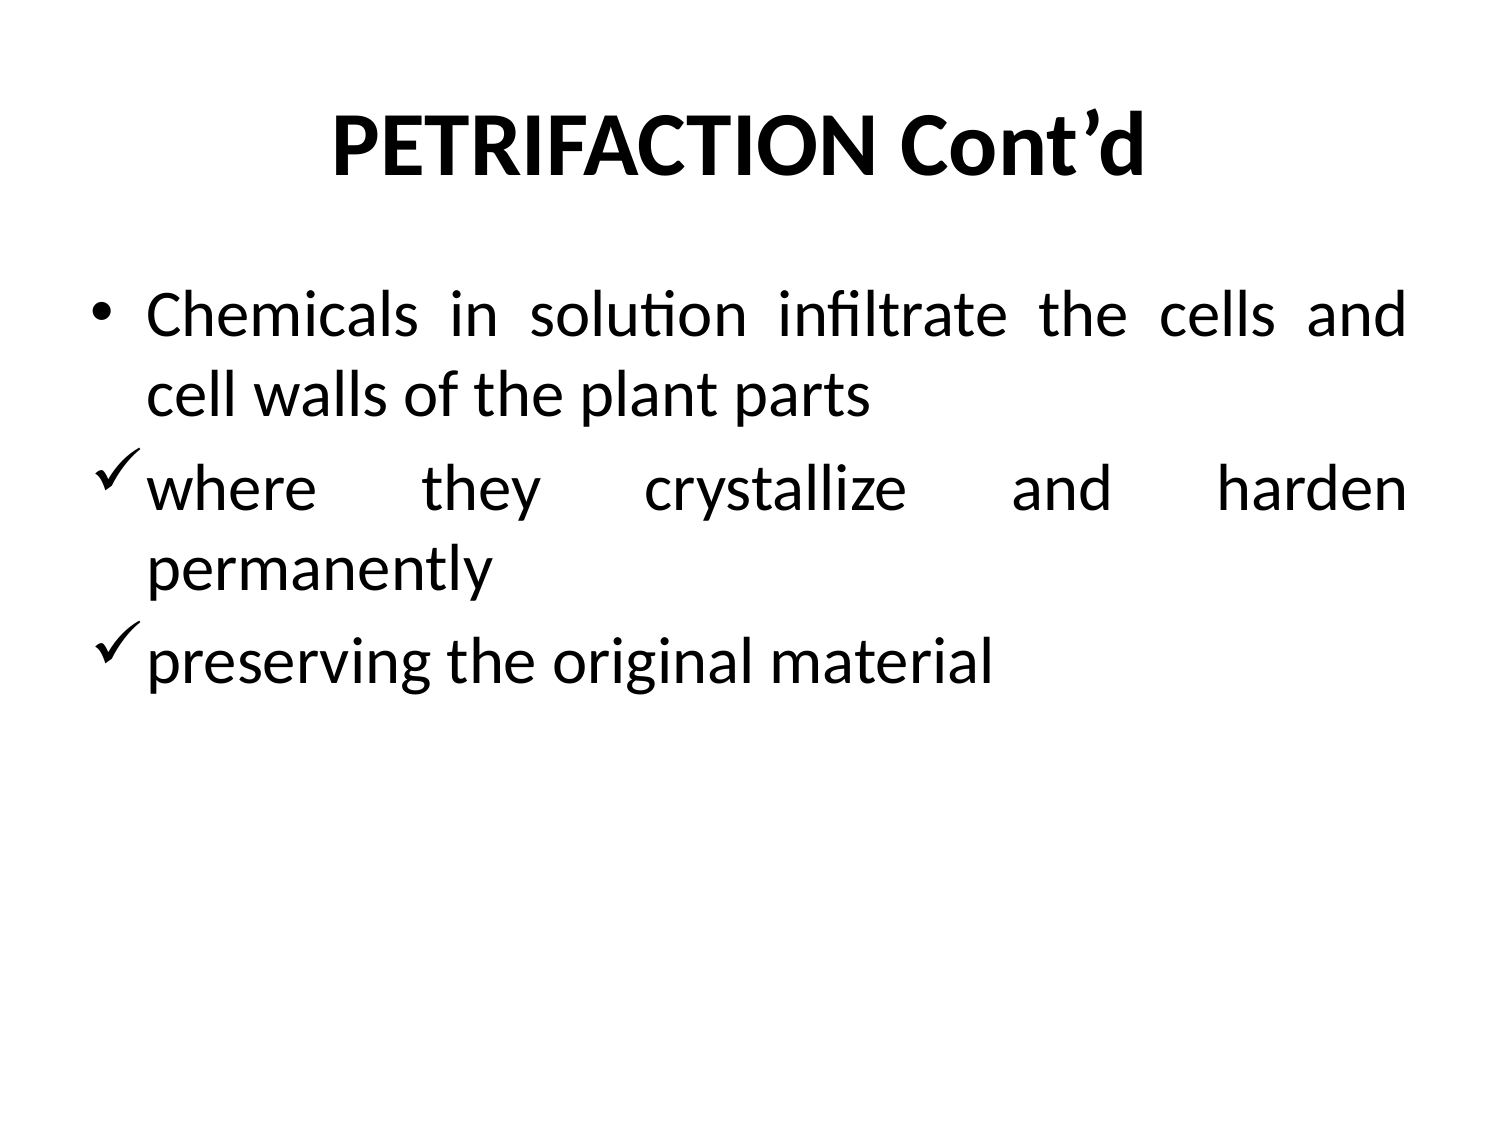

# PETRIFACTION Cont’d
Chemicals in solution infiltrate the cells and cell walls of the plant parts
where they crystallize and harden permanently
preserving the original material